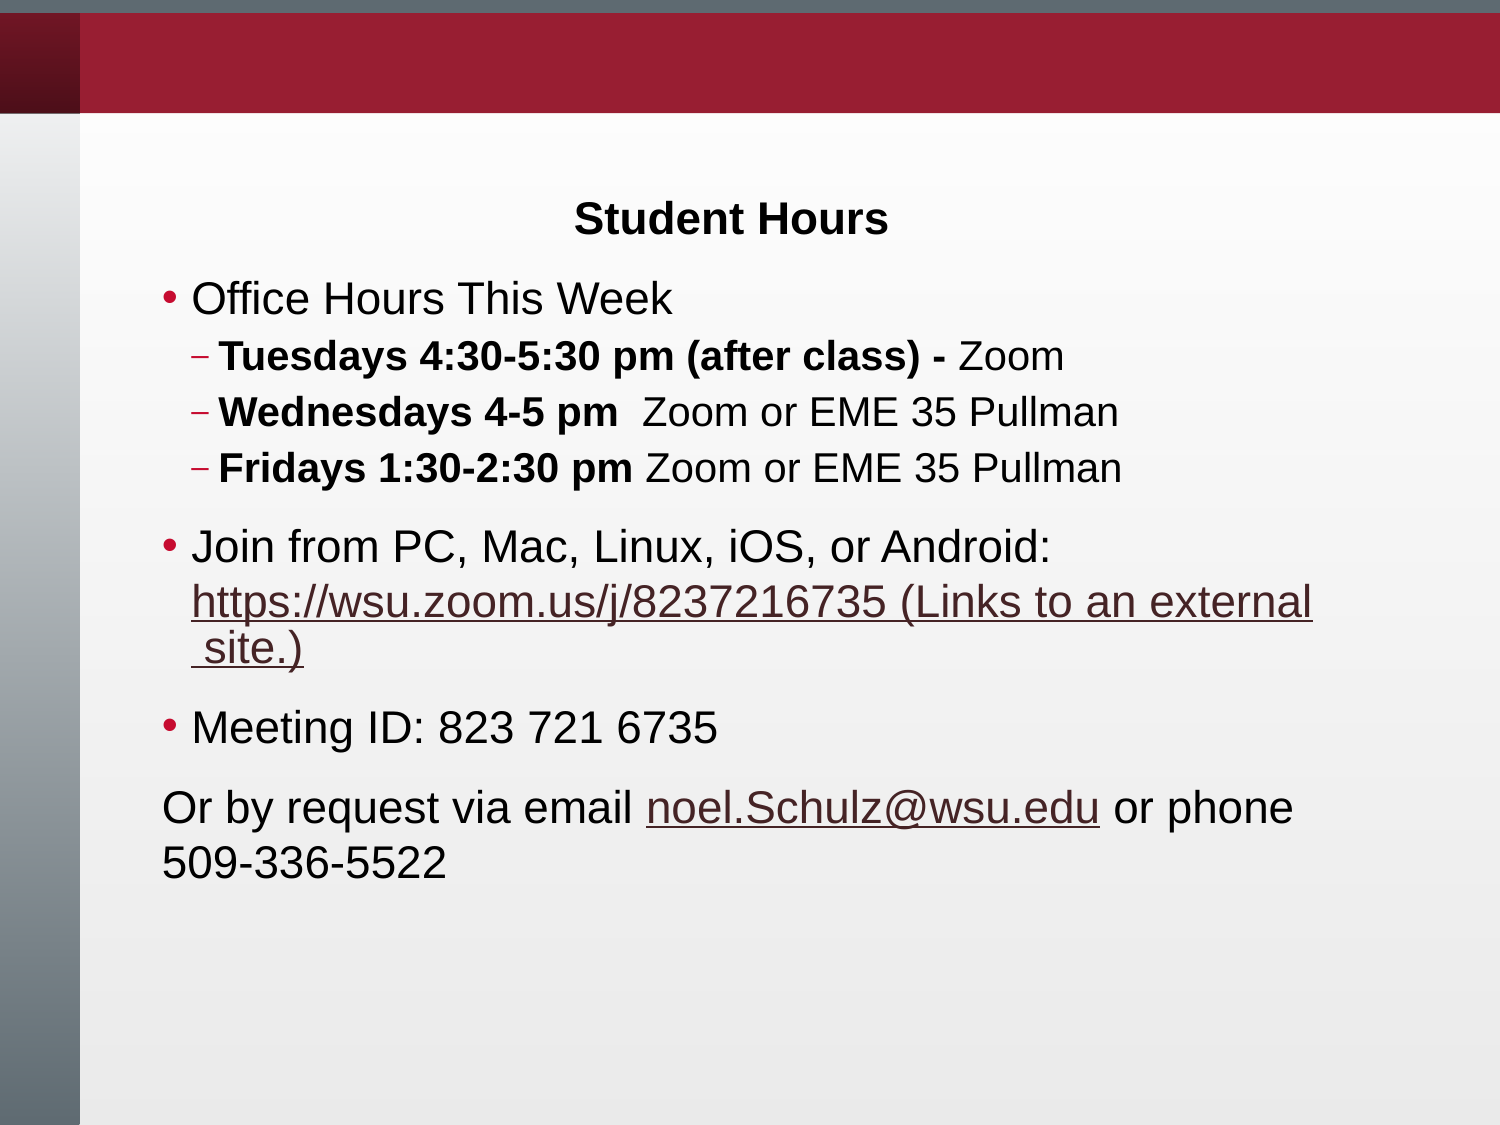

Student Hours
Office Hours This Week
Tuesdays 4:30-5:30 pm (after class) - Zoom
Wednesdays 4-5 pm  Zoom or EME 35 Pullman
Fridays 1:30-2:30 pm Zoom or EME 35 Pullman
Join from PC, Mac, Linux, iOS, or Android: https://wsu.zoom.us/j/8237216735 (Links to an external site.)
Meeting ID: 823 721 6735
Or by request via email noel.Schulz@wsu.edu or phone 509-336-5522